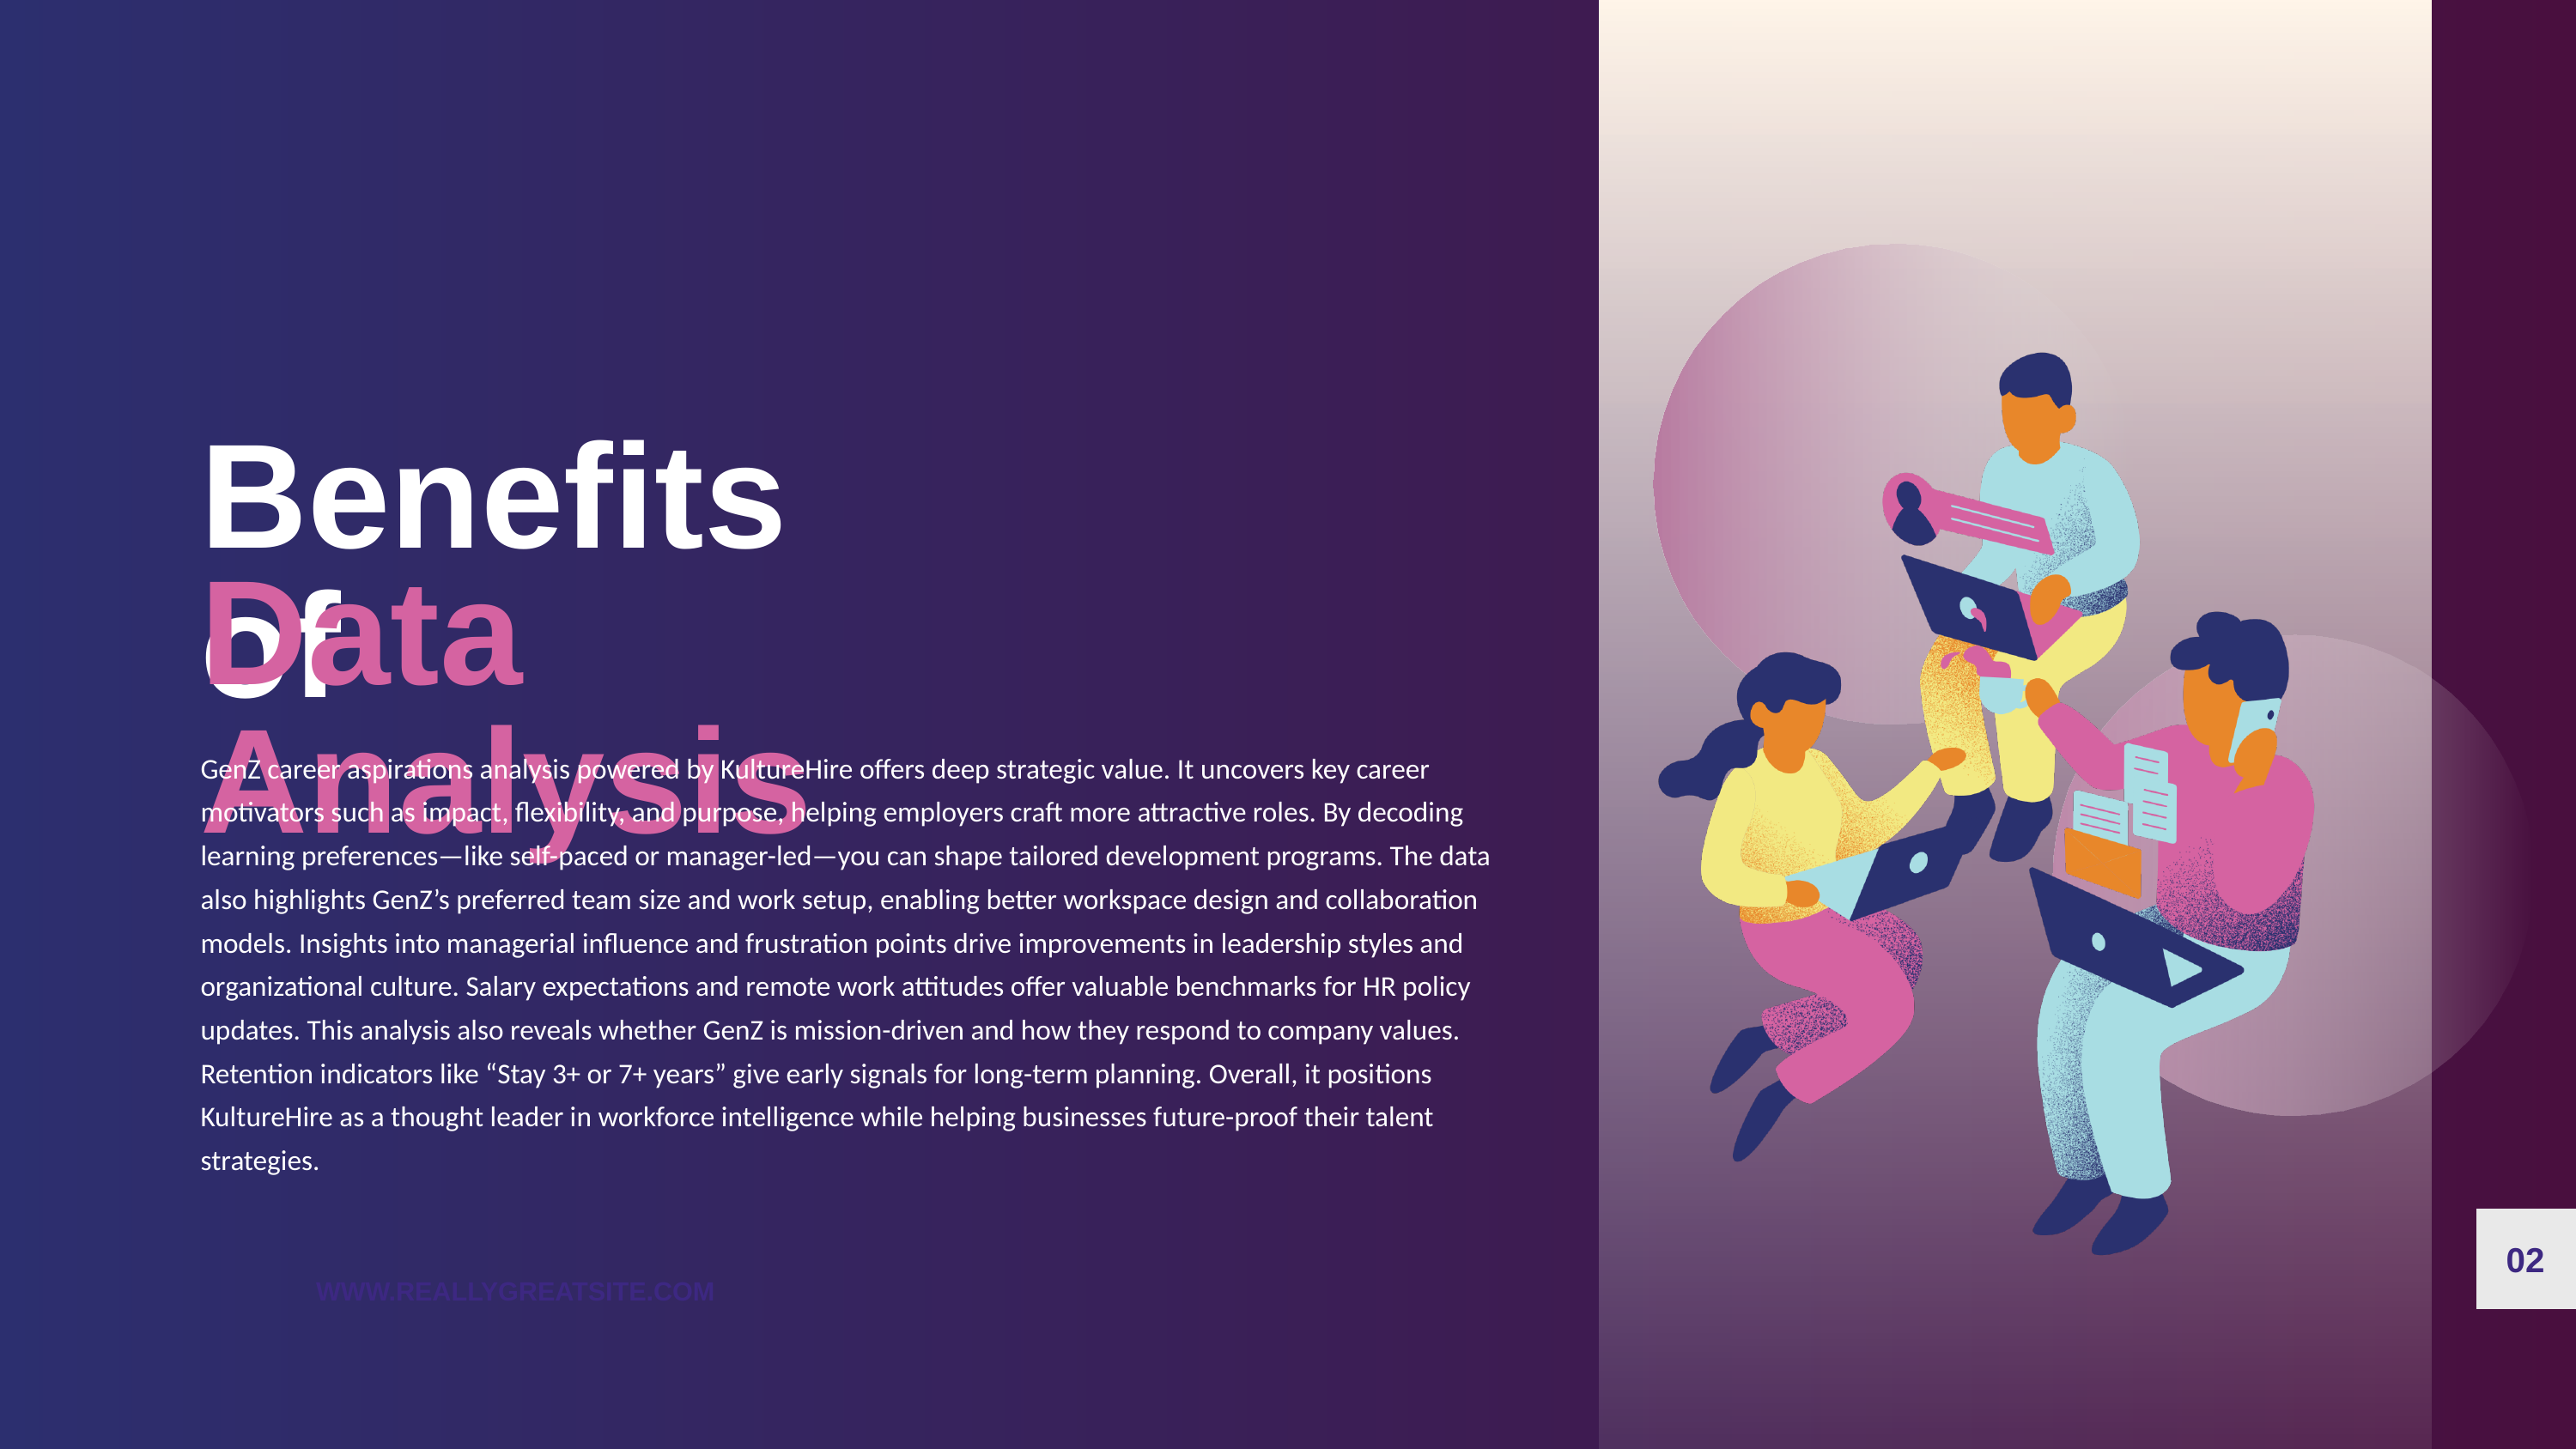

Benefits of
Data Analysis

GenZ career aspirations analysis powered by KultureHire offers deep strategic value. It uncovers key career motivators such as impact, flexibility, and purpose, helping employers craft more attractive roles. By decoding learning preferences—like self-paced or manager-led—you can shape tailored development programs. The data also highlights GenZ’s preferred team size and work setup, enabling better workspace design and collaboration models. Insights into managerial influence and frustration points drive improvements in leadership styles and organizational culture. Salary expectations and remote work attitudes offer valuable benchmarks for HR policy updates. This analysis also reveals whether GenZ is mission-driven and how they respond to company values. Retention indicators like “Stay 3+ or 7+ years” give early signals for long-term planning. Overall, it positions KultureHire as a thought leader in workforce intelligence while helping businesses future-proof their talent strategies.

02
WWW.REALLYGREATSITE.COM